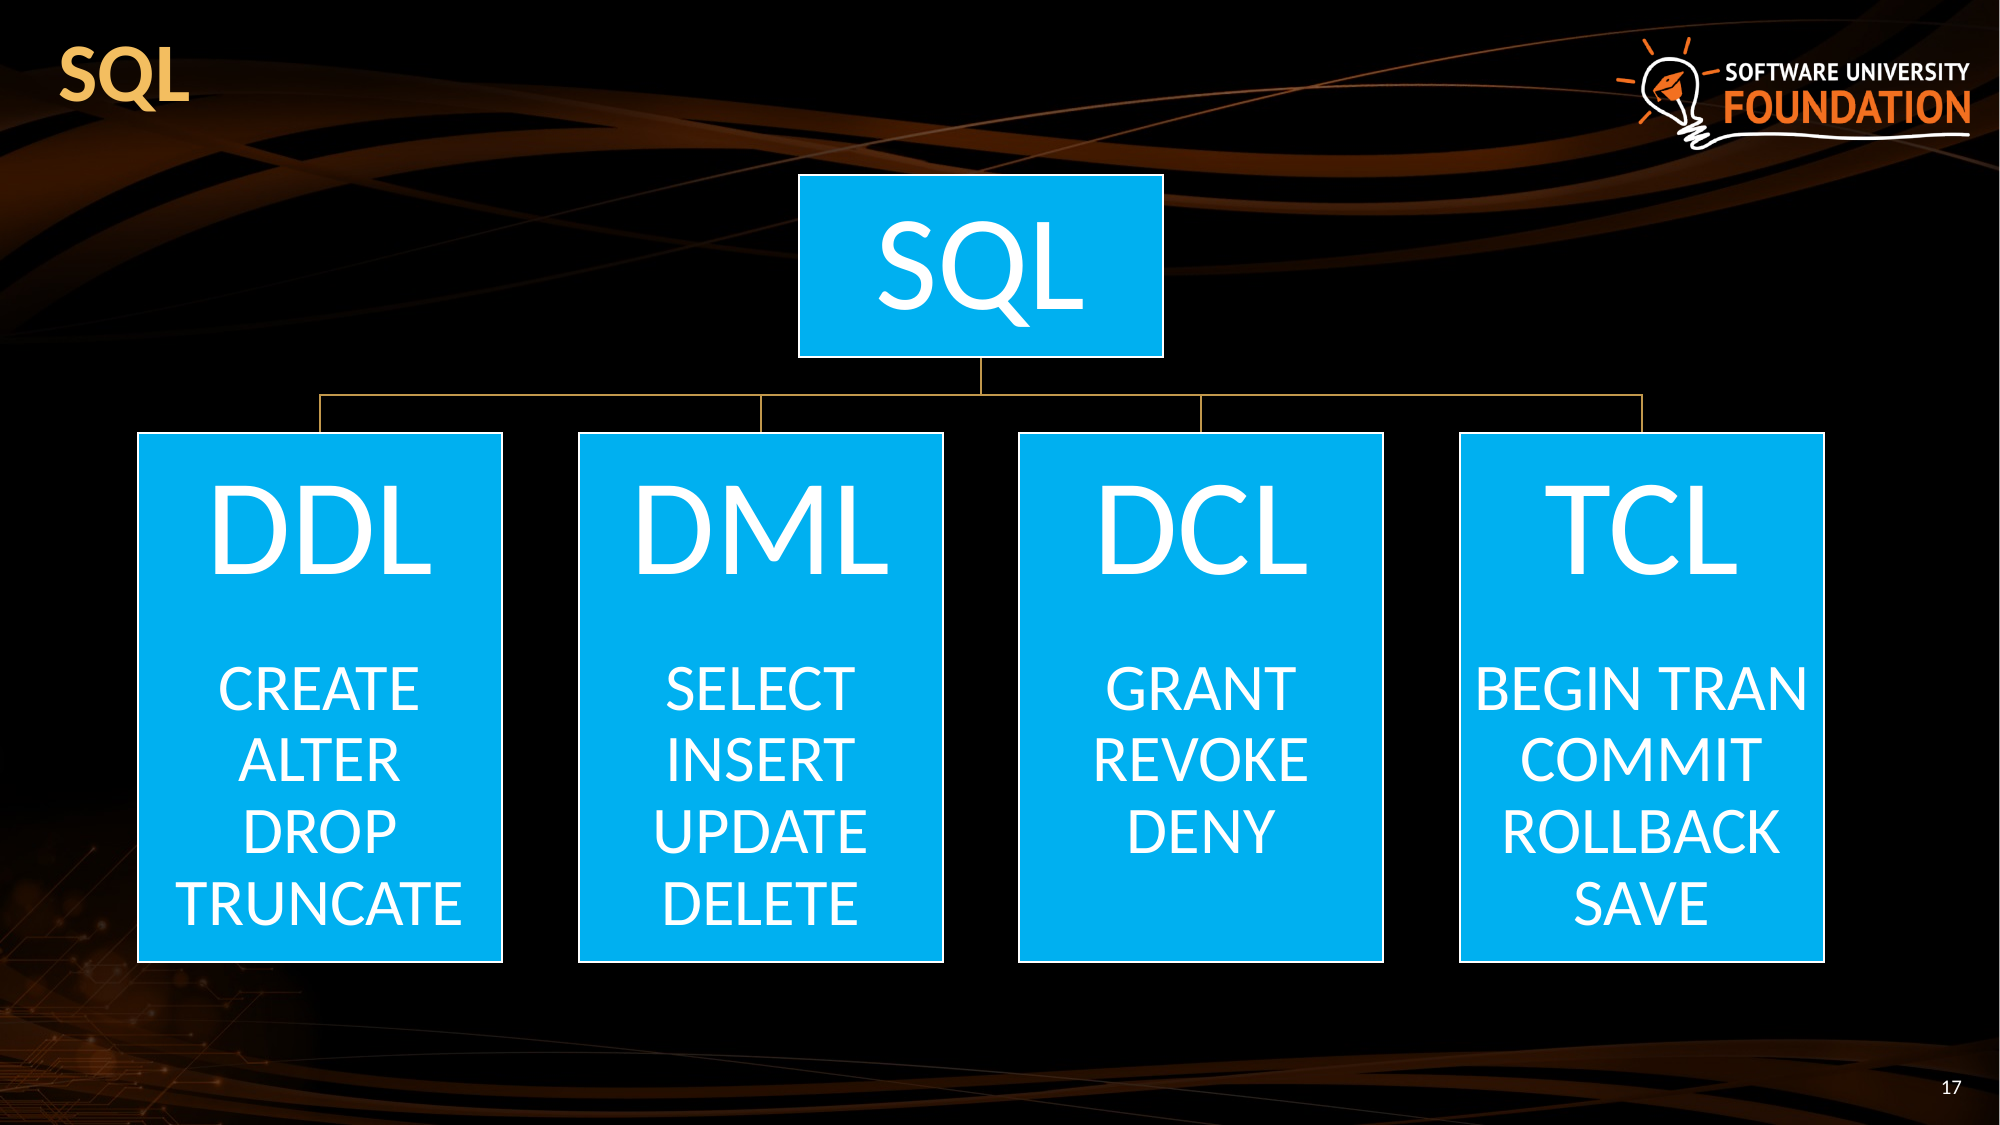

# SQL
SQL
DDL
CREATE
ALTER
DROP
TRUNCATE
DML
SELECT
INSERT
UPDATE
DELETE
DCL
GRANT
REVOKE
DENY
TCL
BEGIN TRAN
COMMIT
ROLLBACK
SAVE
17